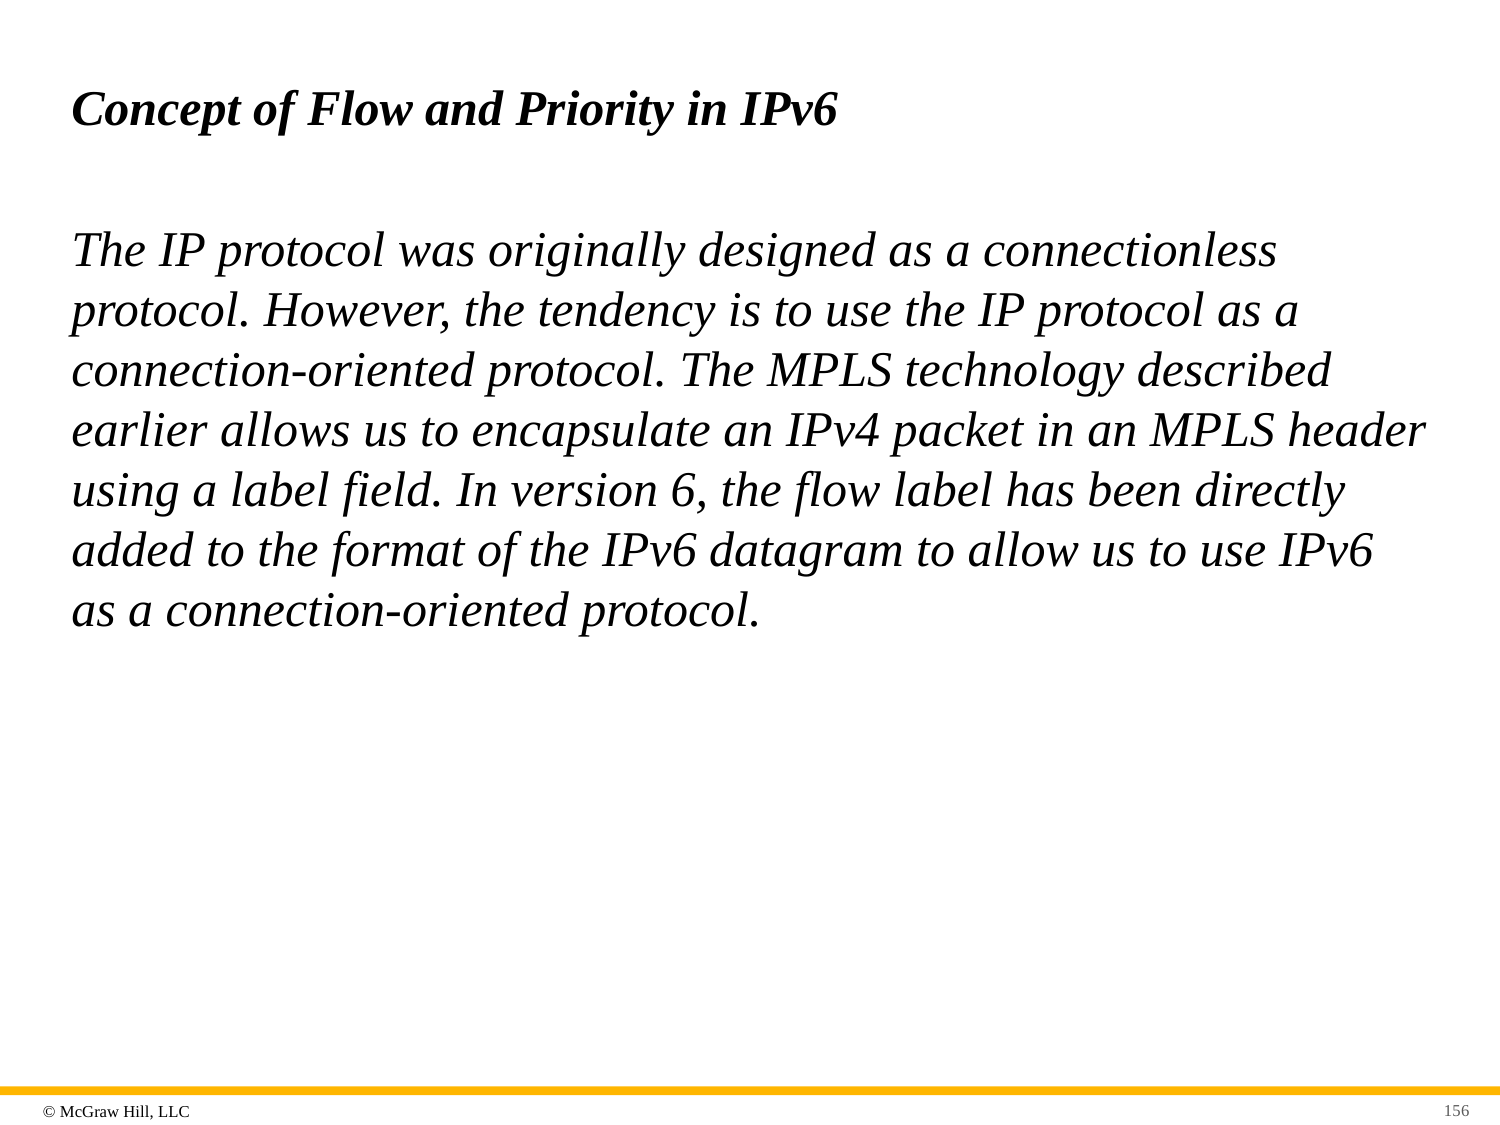

# Concept of Flow and Priority in IPv6
The IP protocol was originally designed as a connectionless protocol. However, the tendency is to use the IP protocol as a connection-oriented protocol. The MPLS technology described earlier allows us to encapsulate an IPv4 packet in an MPLS header using a label field. In version 6, the flow label has been directly added to the format of the IPv6 datagram to allow us to use IPv6 as a connection-oriented protocol.
156